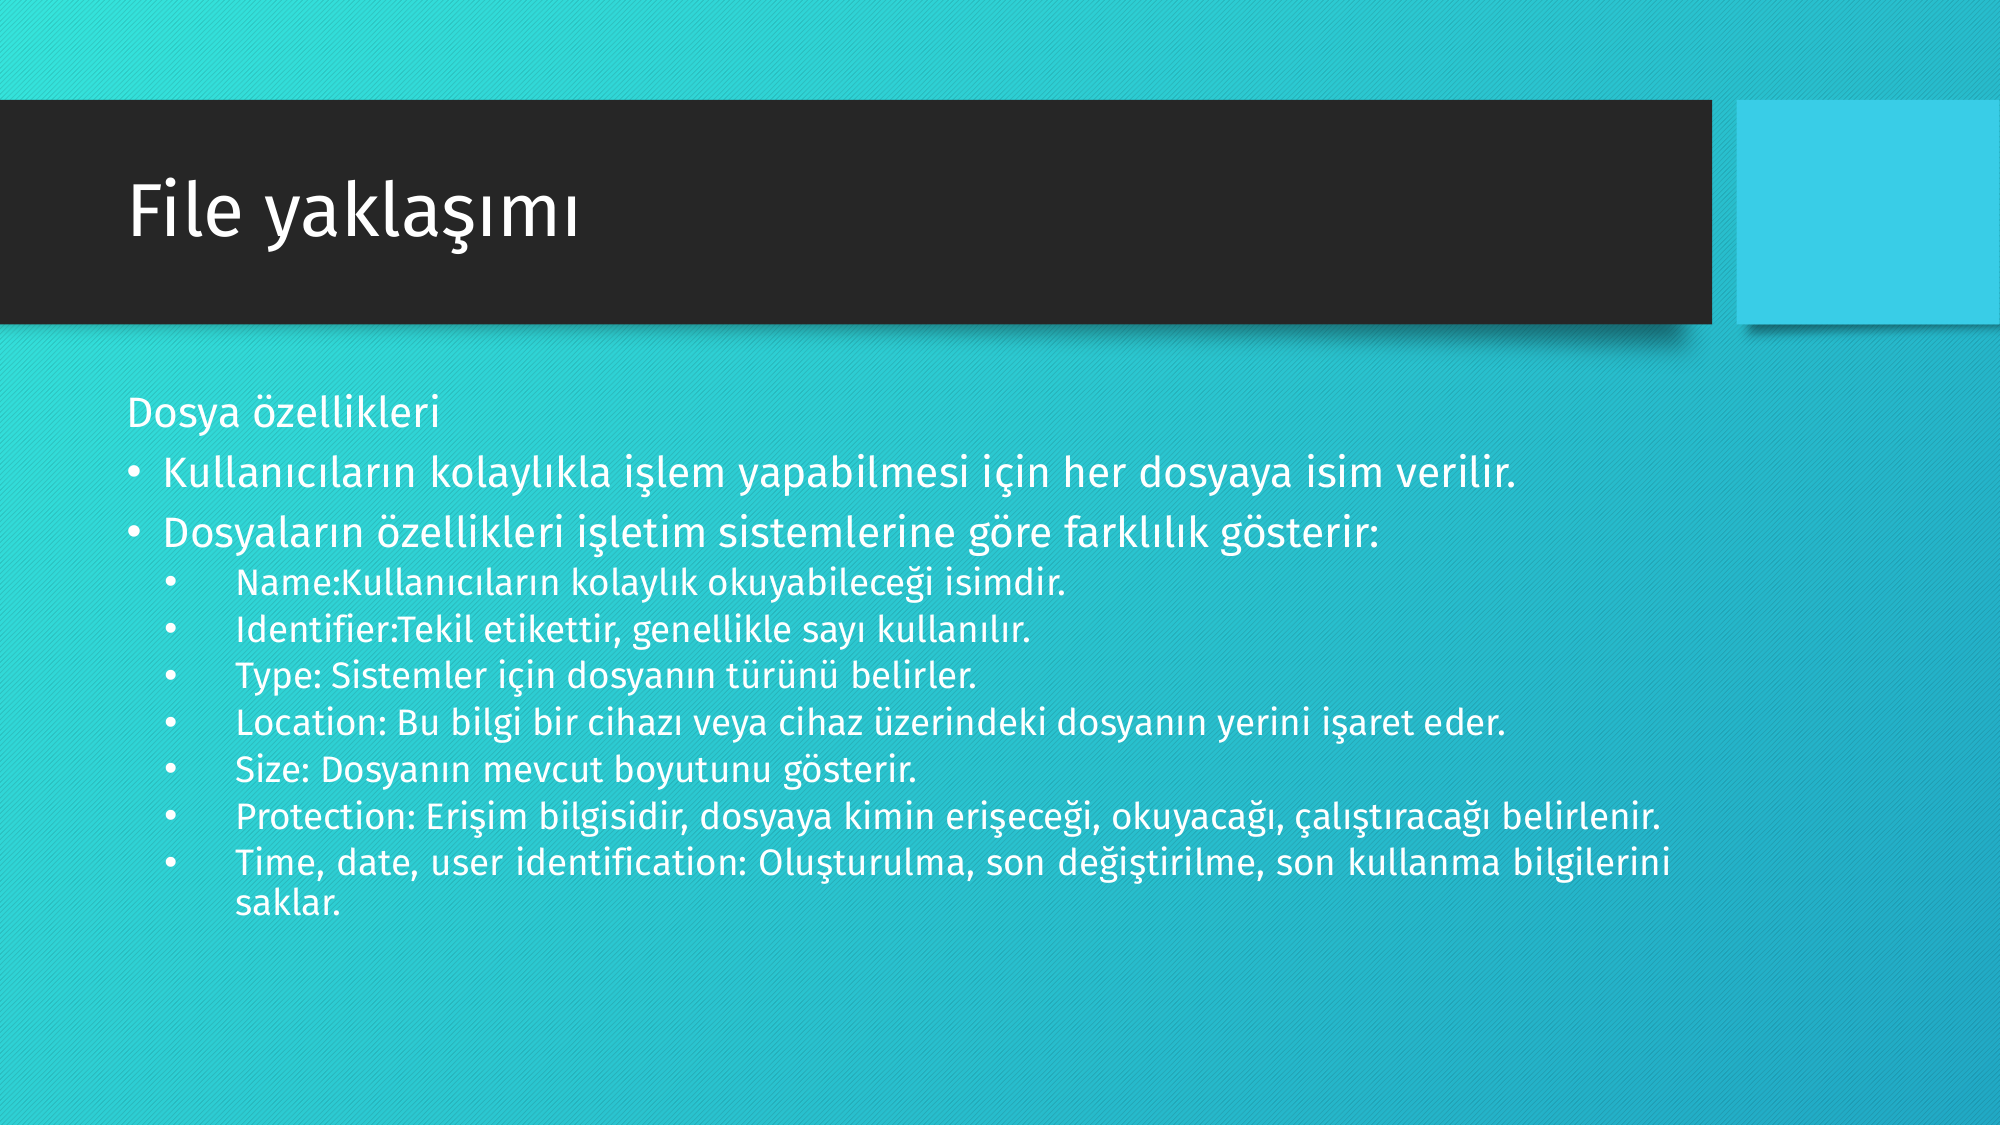

# File yaklaşımı
Dosya özellikleri
Kullanıcıların kolaylıkla işlem yapabilmesi için her dosyaya isim verilir.
Dosyaların özellikleri işletim sistemlerine göre farklılık gösterir:
Name:Kullanıcıların kolaylık okuyabileceği isimdir.
Identifier:Tekil etikettir, genellikle sayı kullanılır.
Type: Sistemler için dosyanın türünü belirler.
Location: Bu bilgi bir cihazı veya cihaz üzerindeki dosyanın yerini işaret eder.
Size: Dosyanın mevcut boyutunu gösterir.
Protection: Erişim bilgisidir, dosyaya kimin erişeceği, okuyacağı, çalıştıracağı belirlenir.
Time, date, user identification: Oluşturulma, son değiştirilme, son kullanma bilgilerini saklar.